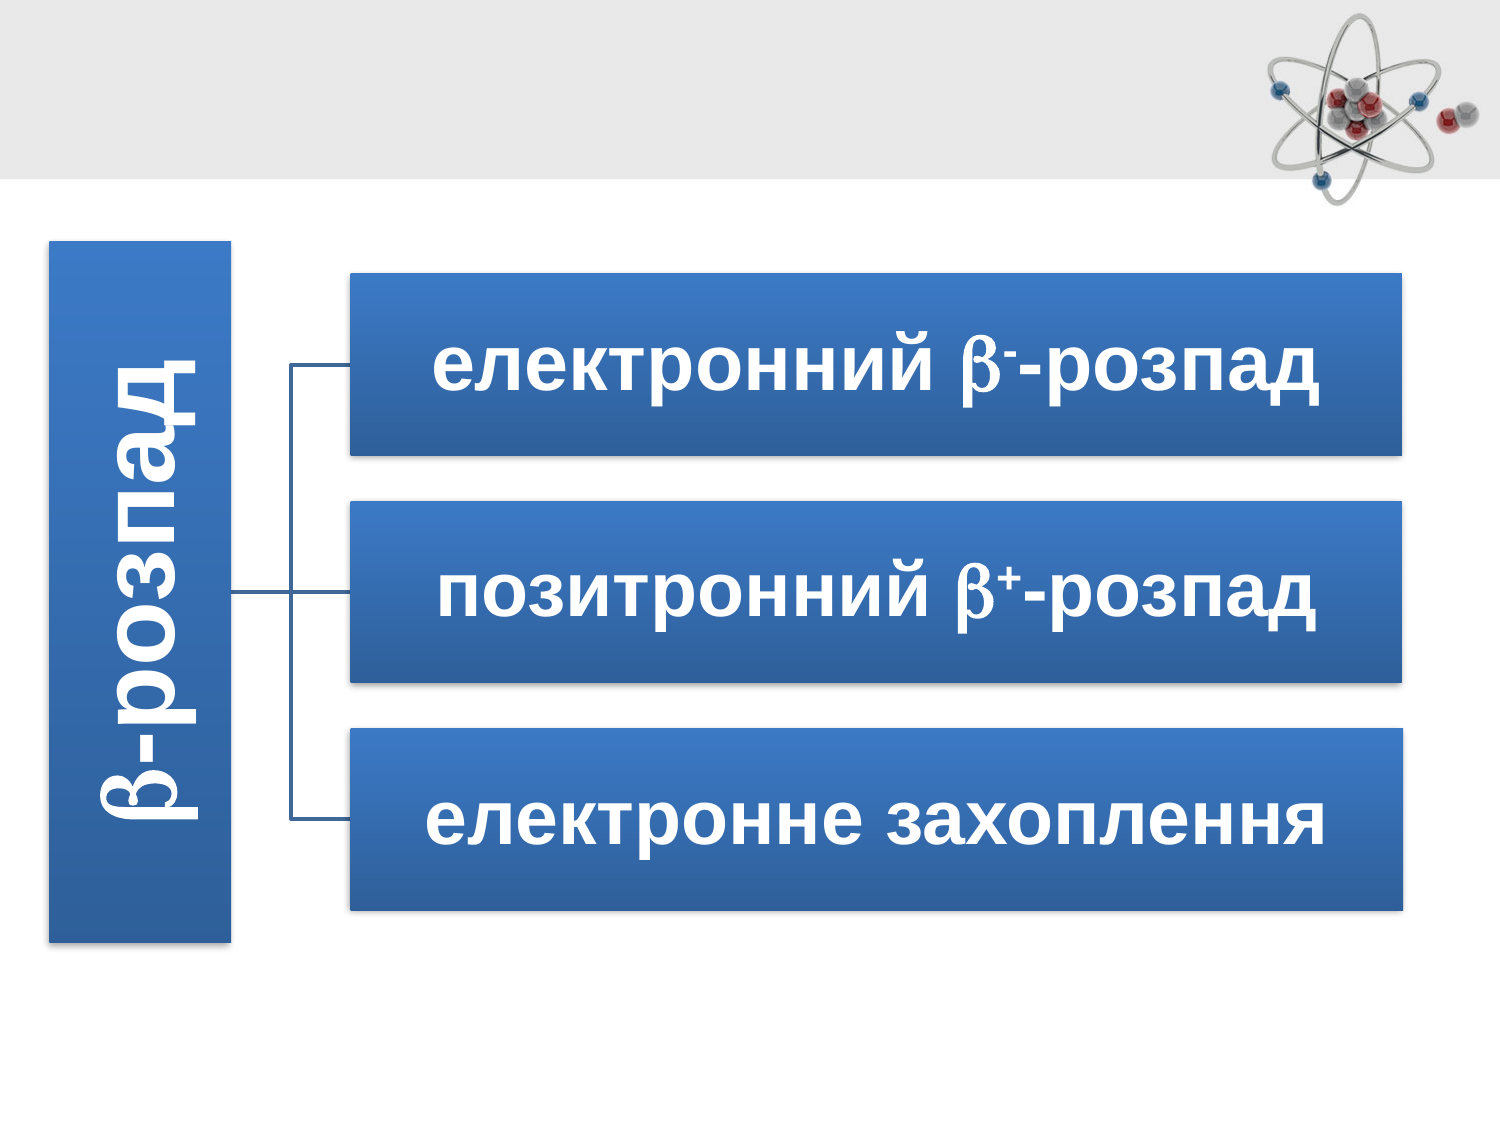

β-розпад
електронний β--розпад
позитронний β+-розпад
електронне захоплення